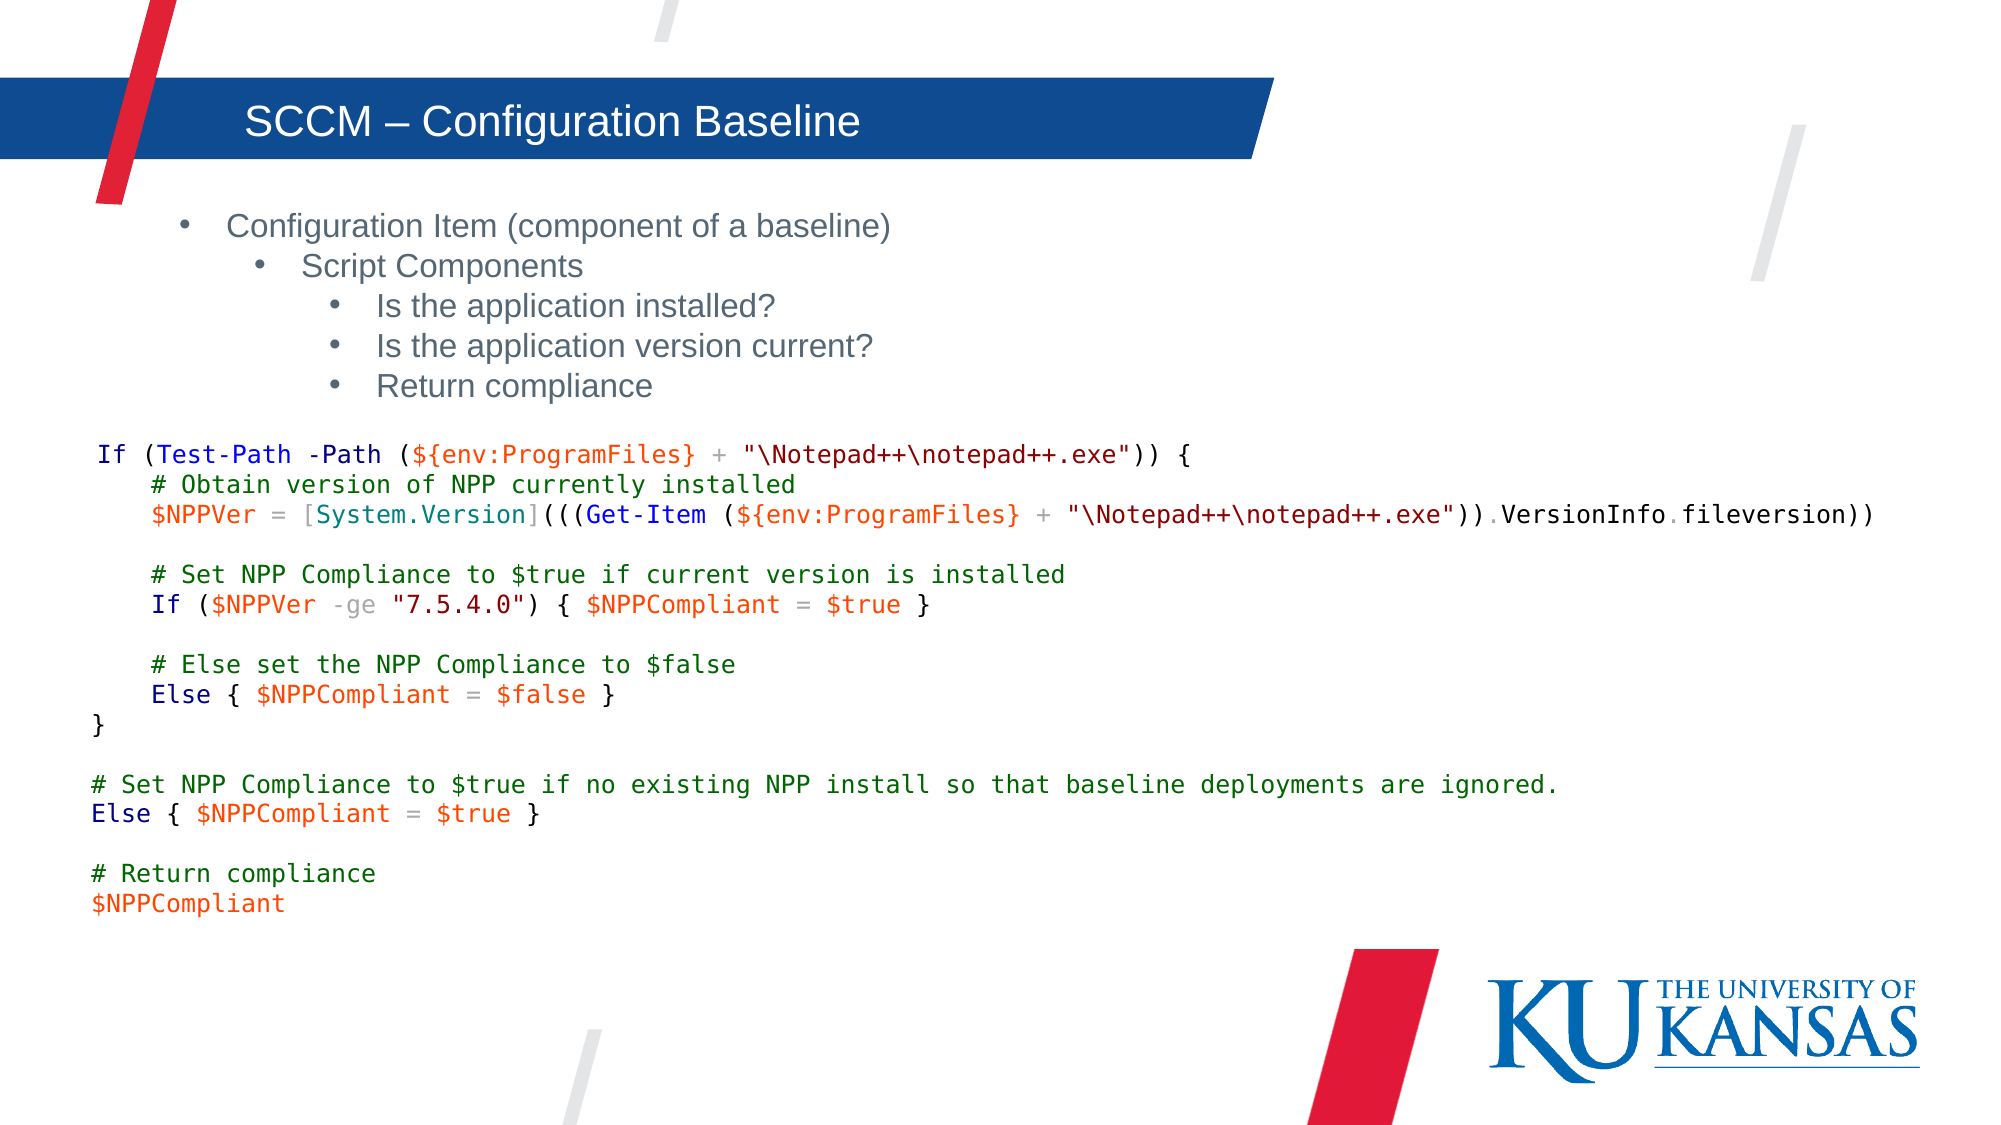

SCCM – Configuration Baseline

Configuration Item (component of a baseline)
Script Components
Is the application installed?
Is the application version current?
Return compliance
 If (Test-Path -Path (${env:ProgramFiles} + "\Notepad++\notepad++.exe")) {
    # Obtain version of NPP currently installed
    $NPPVer = [System.Version](((Get-Item (${env:ProgramFiles} + "\Notepad++\notepad++.exe")).VersionInfo.fileversion))

    # Set NPP Compliance to $true if current version is installed
    If ($NPPVer -ge "7.5.4.0") { $NPPCompliant = $true }

    # Else set the NPP Compliance to $false
    Else { $NPPCompliant = $false }
}

# Set NPP Compliance to $true if no existing NPP install so that baseline deployments are ignored.
Else { $NPPCompliant = $true }

# Return compliance
$NPPCompliant